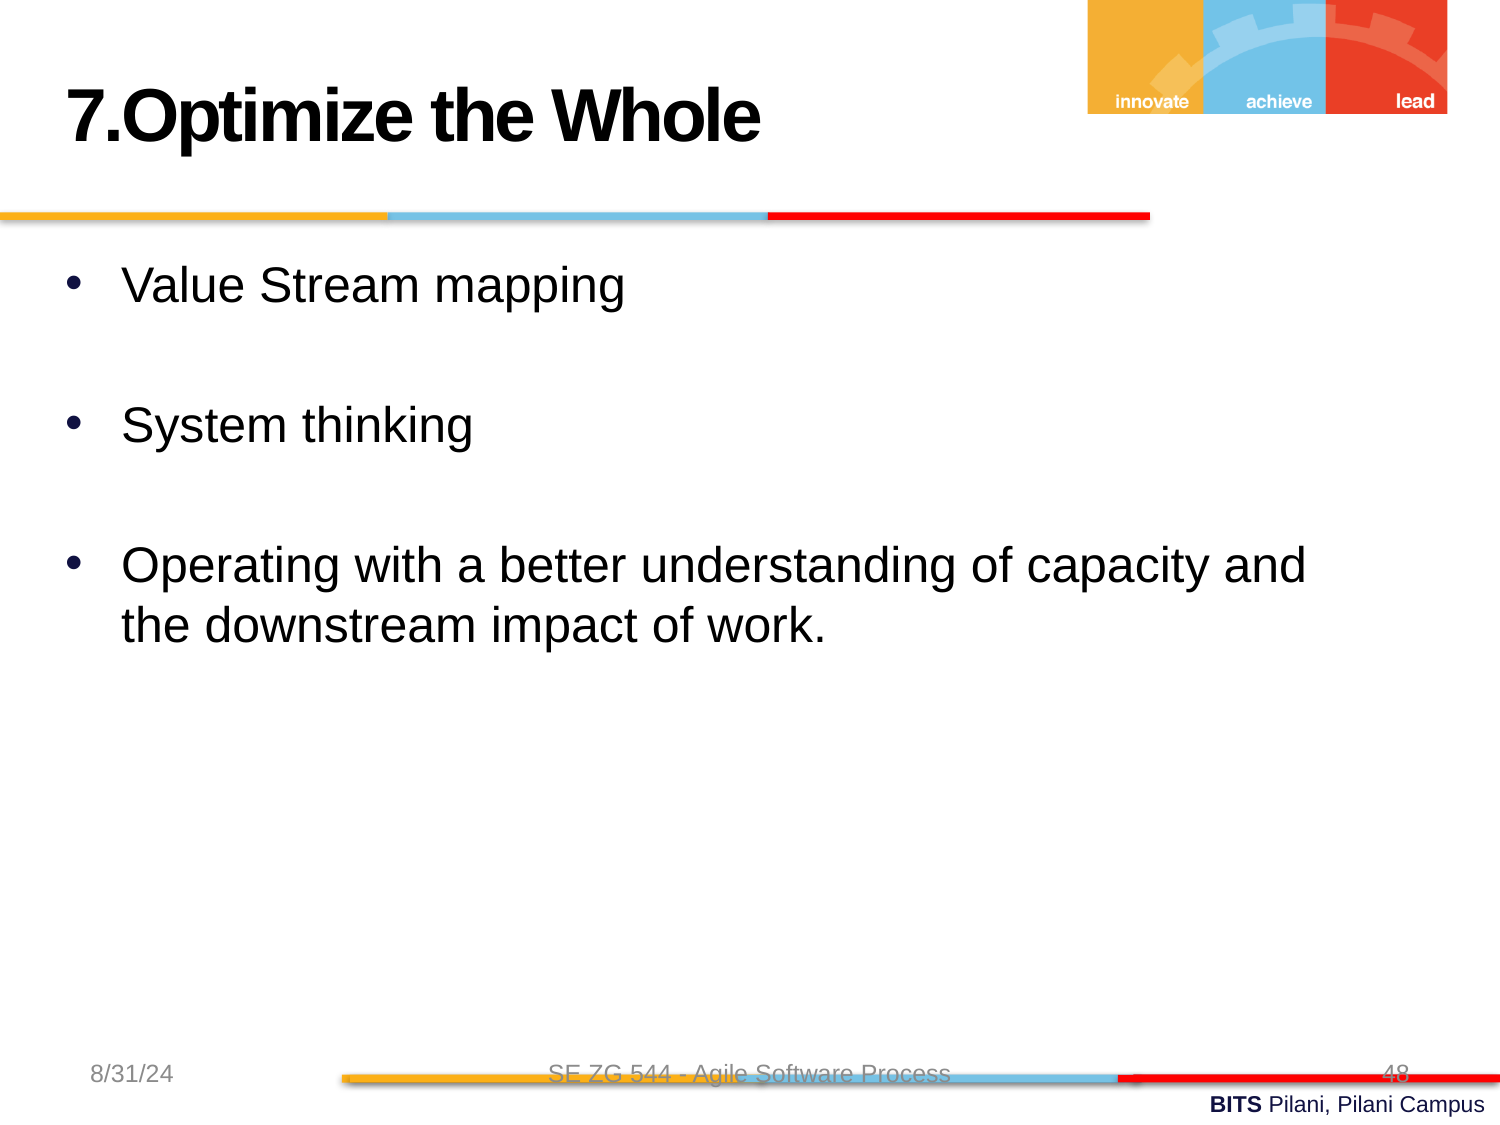

7.Optimize the Whole
Value Stream mapping

System thinking

Operating with a better understanding of capacity and the downstream impact of work.
8/31/24
SE ZG 544 - Agile Software Process
48